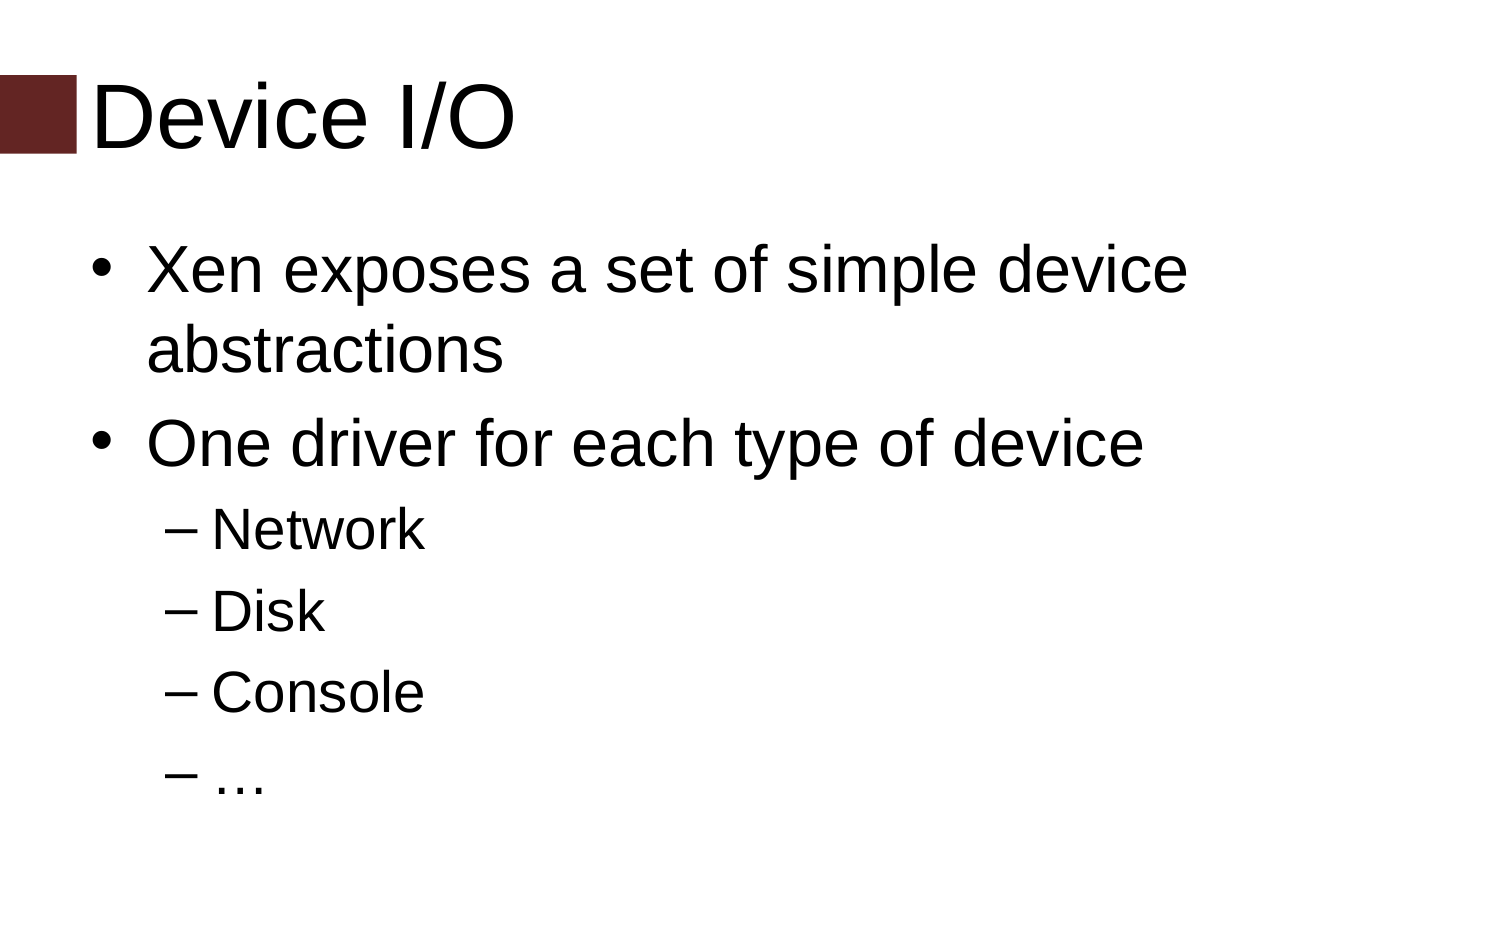

# Device I/O
Xen exposes a set of simple device abstractions
One driver for each type of device
Network
Disk
Console
…